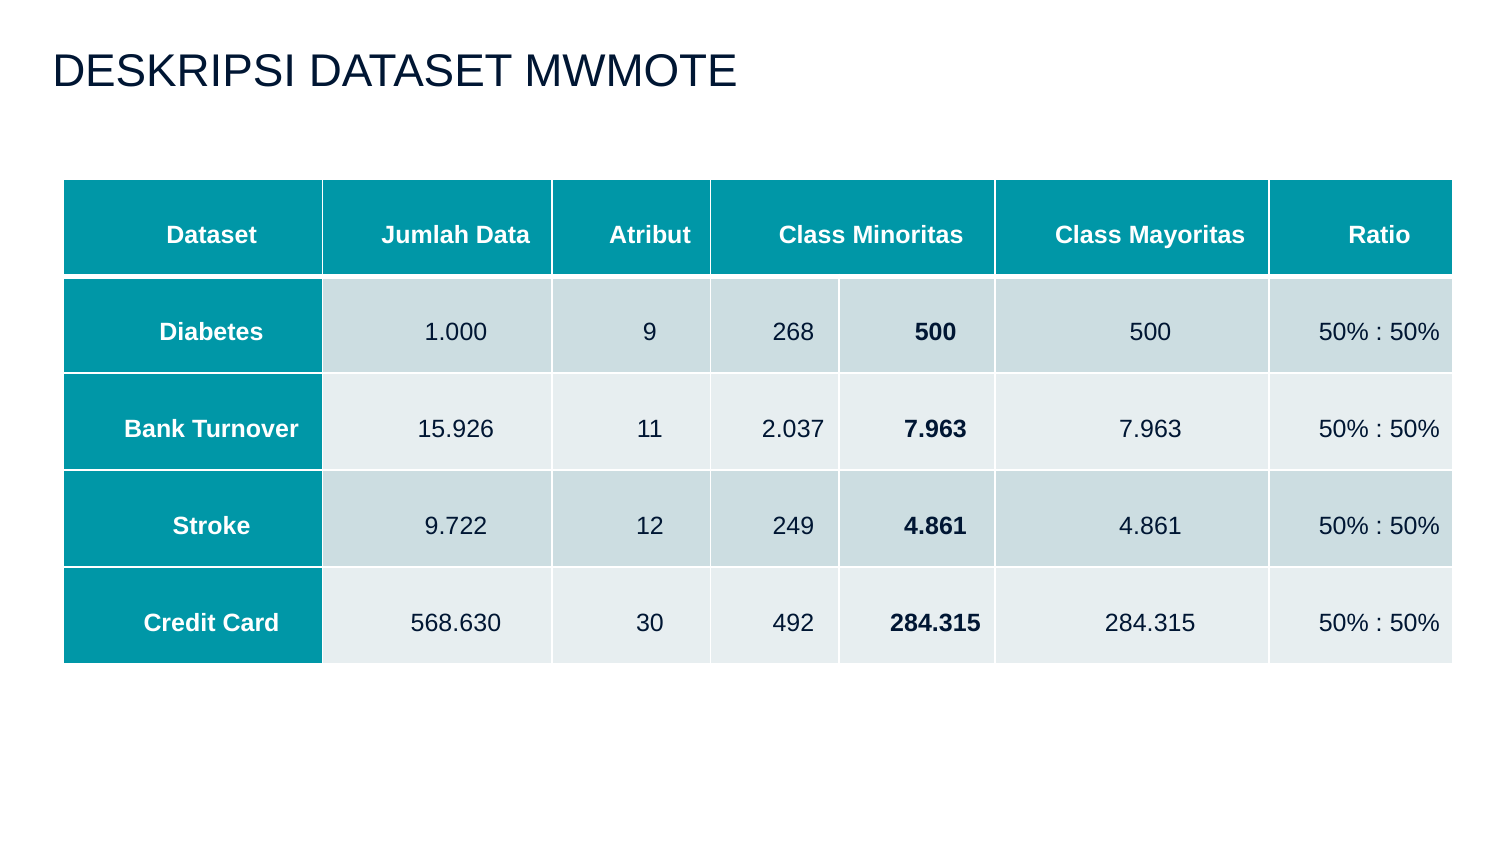

# DESKRIPSI DATASET MWMOTE
| Dataset | Jumlah Data | Atribut | Class Minoritas |  | Class Mayoritas | Ratio |
| --- | --- | --- | --- | --- | --- | --- |
| Diabetes | 1.000 | 9 | 268 | 500 | 500 | 50% : 50% |
| Bank Turnover | 15.926 | 11 | 2.037 | 7.963 | 7.963 | 50% : 50% |
| Stroke | 9.722 | 12 | 249 | 4.861 | 4.861 | 50% : 50% |
| Credit Card | 568.630 | 30 | 492 | 284.315 | 284.315 | 50% : 50% |